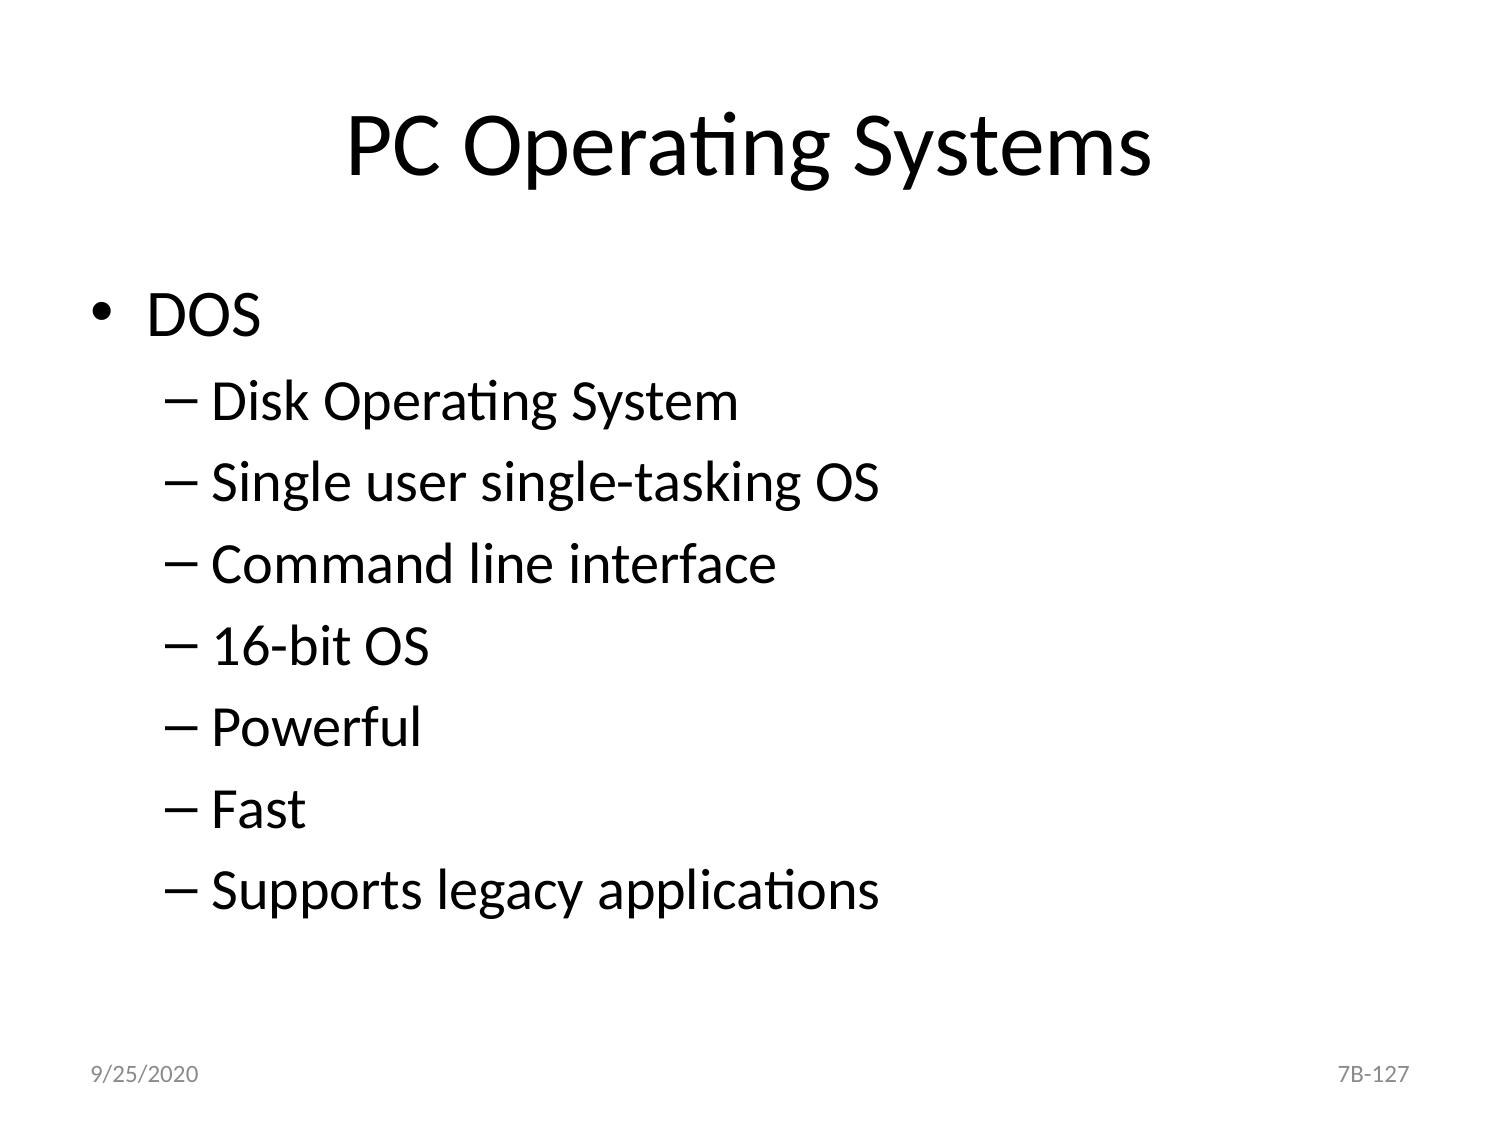

# PC Operating Systems
DOS
Disk Operating System
Single user single-tasking OS
Command line interface
16-bit OS
Powerful
Fast
Supports legacy applications
7B-127
9/25/2020